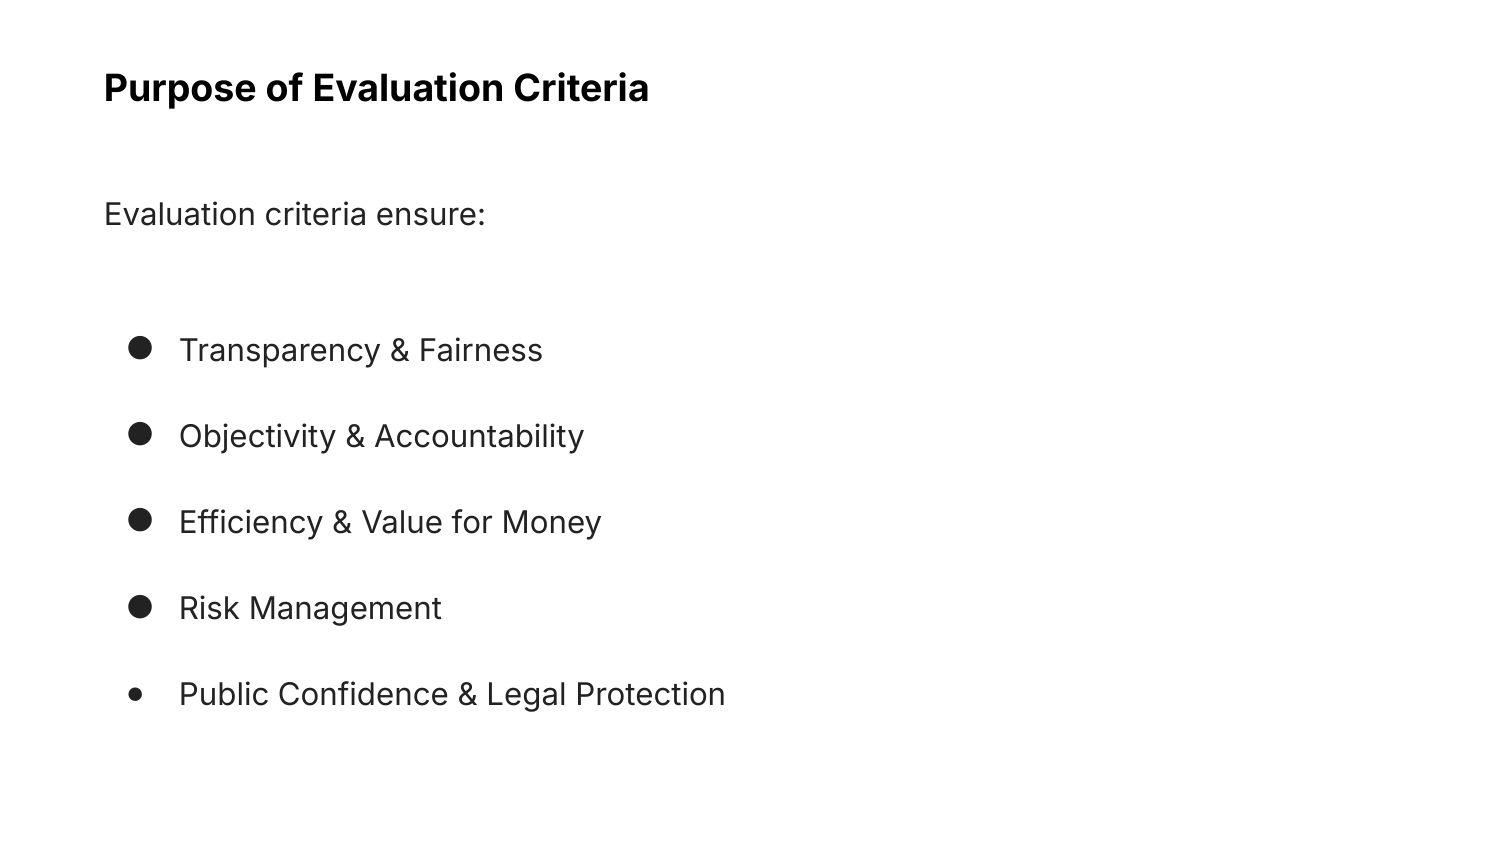

Purpose of Evaluation Criteria
Evaluation criteria ensure:

Transparency & Fairness
Objectivity & Accountability
Efficiency & Value for Money
Risk Management
Public Confidence & Legal Protection